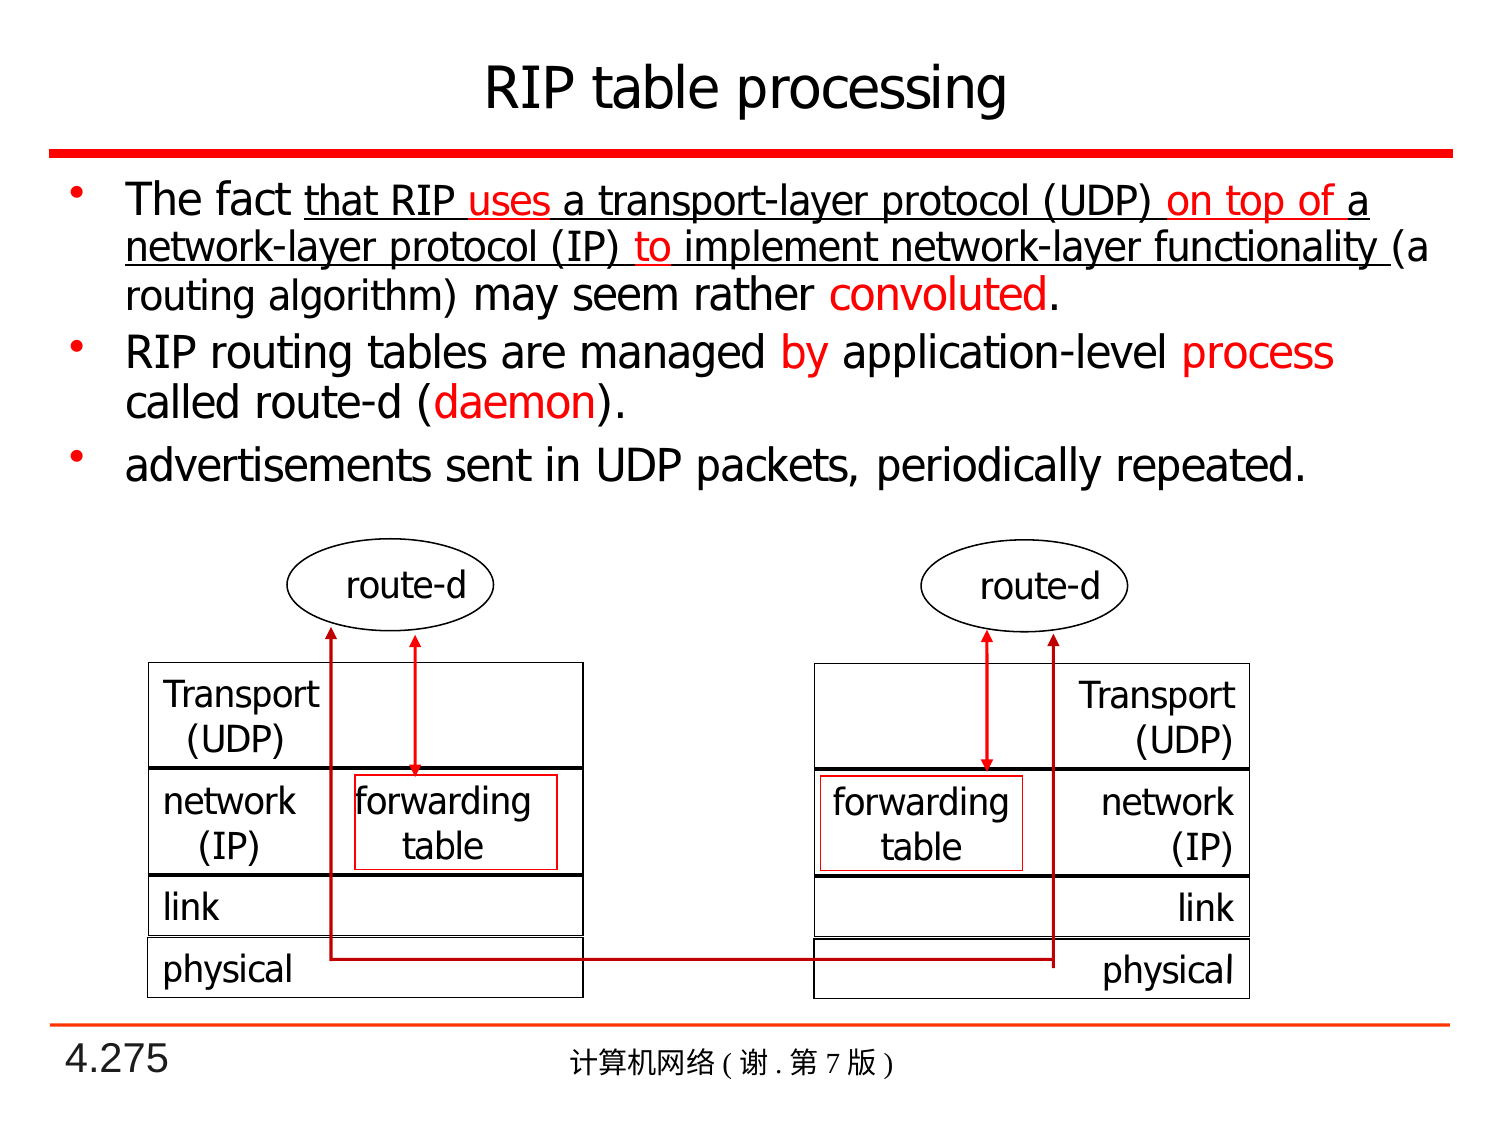

# RIP table processing
The fact that RIP uses a transport-layer protocol (UDP) on top of a network-layer protocol (IP) to implement network-layer functionality (a routing algorithm) may seem rather convoluted.
RIP routing tables are managed by application-level process called route-d (daemon).
advertisements sent in UDP packets, periodically repeated.

route-d

route-d

Transport
  (UDP)
Transport
  (UDP)
network     forwarding
   (IP)            table
network
   (IP)

forwarding
table
link
link
physical
physical